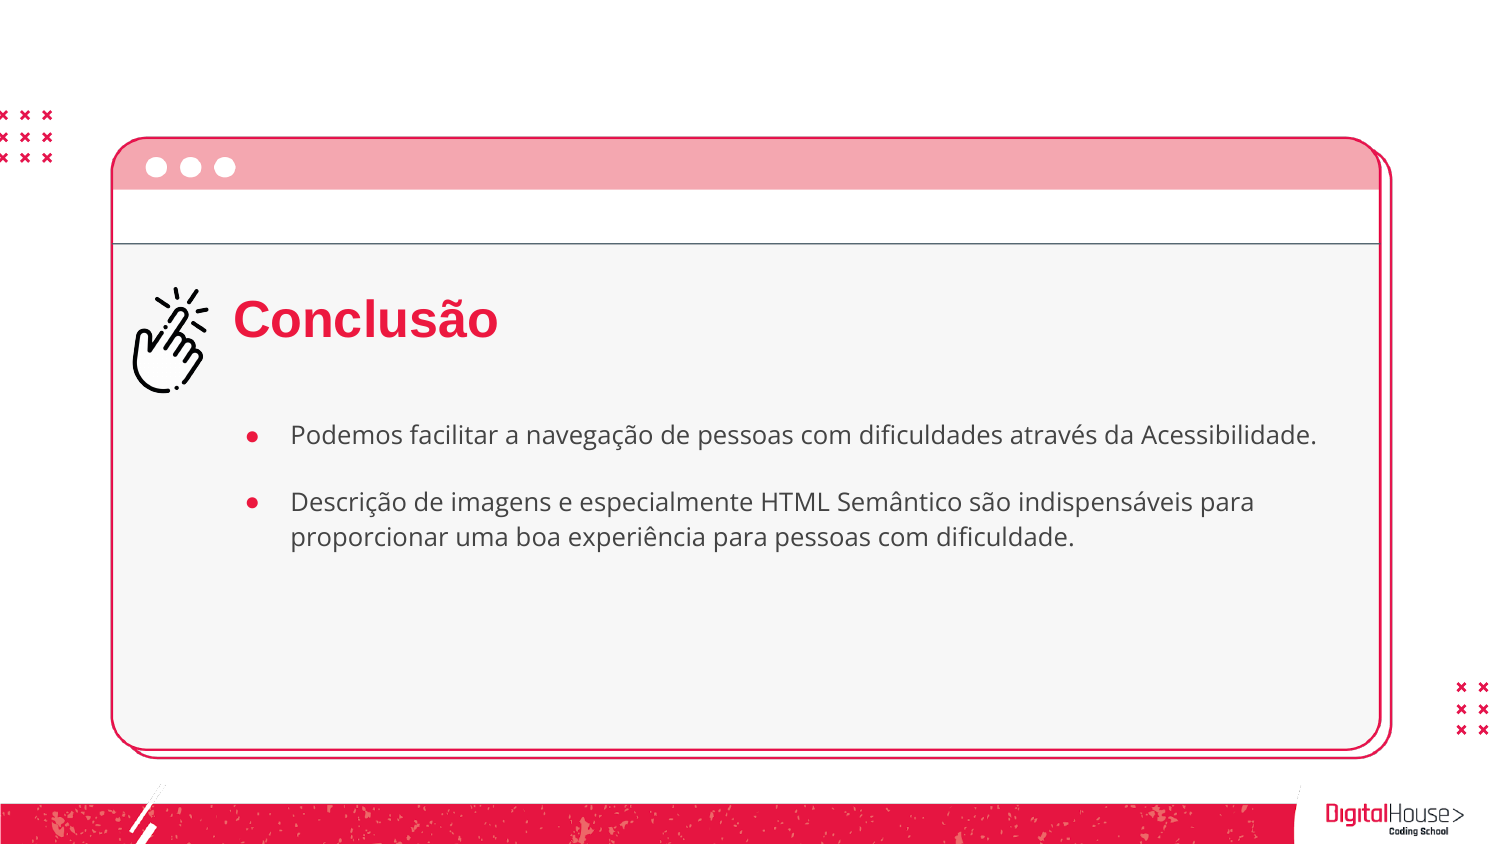

Conclusão
Podemos facilitar a navegação de pessoas com dificuldades através da Acessibilidade.
Descrição de imagens e especialmente HTML Semântico são indispensáveis para proporcionar uma boa experiência para pessoas com dificuldade.